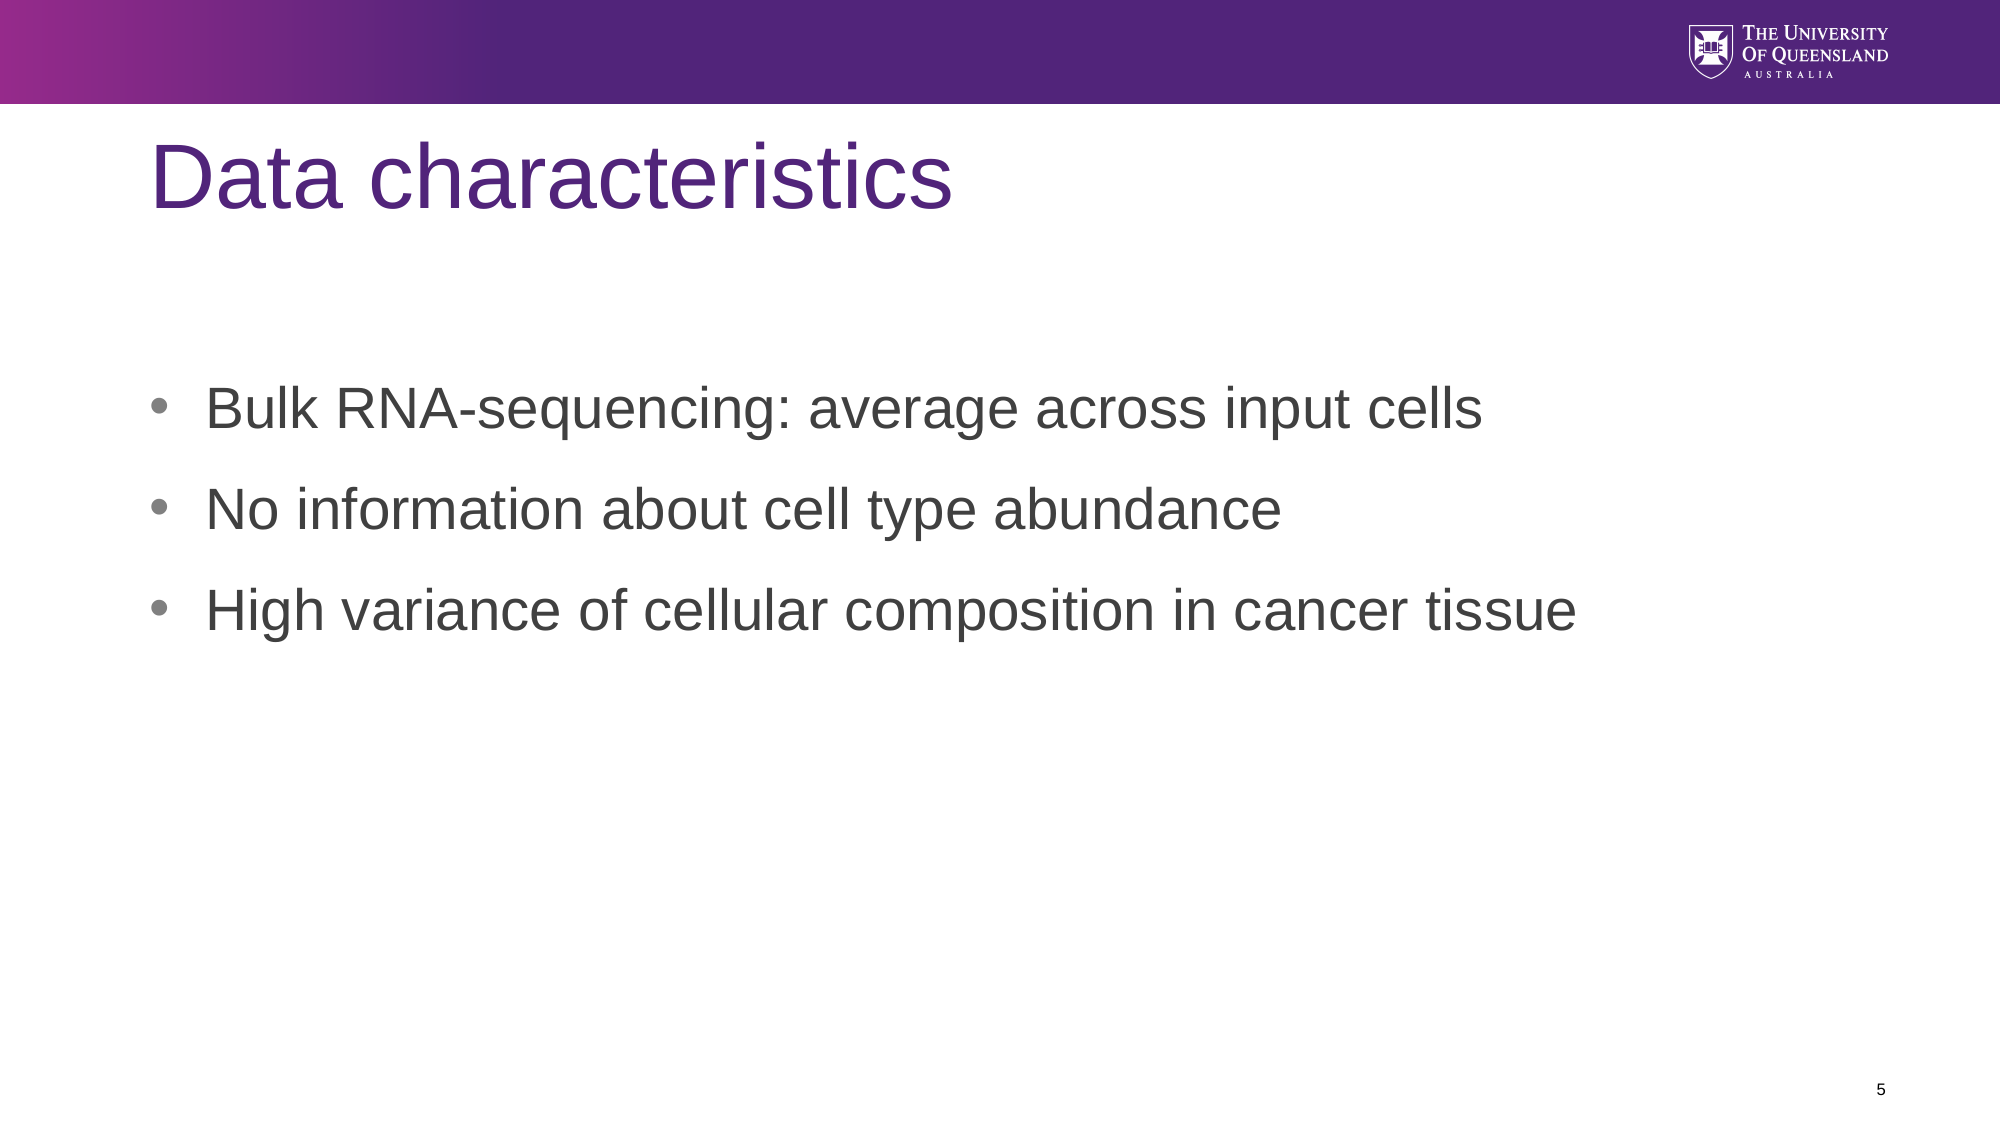

# Data characteristics
Bulk RNA-sequencing: average across input cells
No information about cell type abundance
High variance of cellular composition in cancer tissue
5